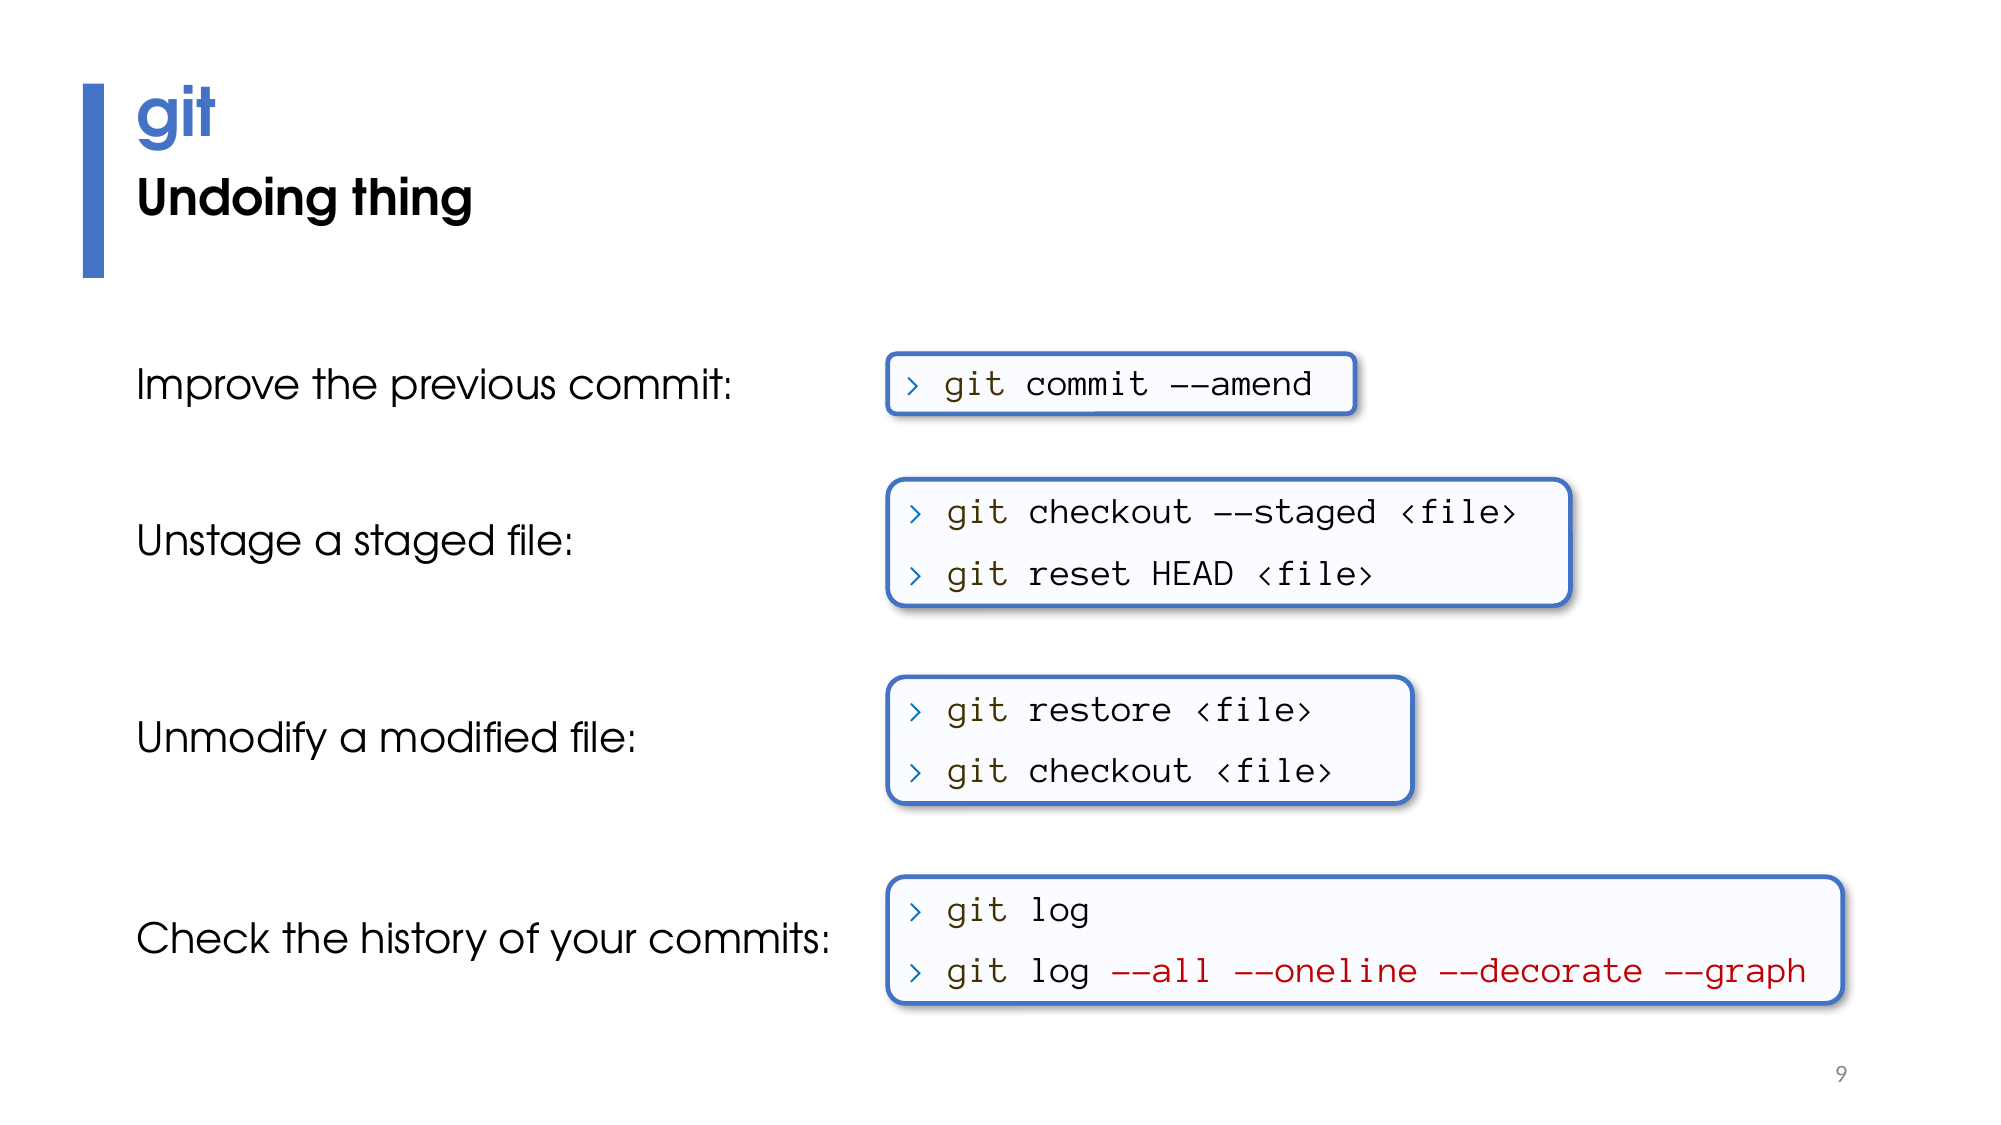

git

Undoing thing
Improve the previous commit:
> git commit --amend
> git checkout --staged <file>
> git reset HEAD <file>
Unstage a staged file:
> git restore <file>
> git checkout <file>
Unmodify a modified file:
> git log
> git log --all --oneline --decorate --graph
Check the history of your commits:
9